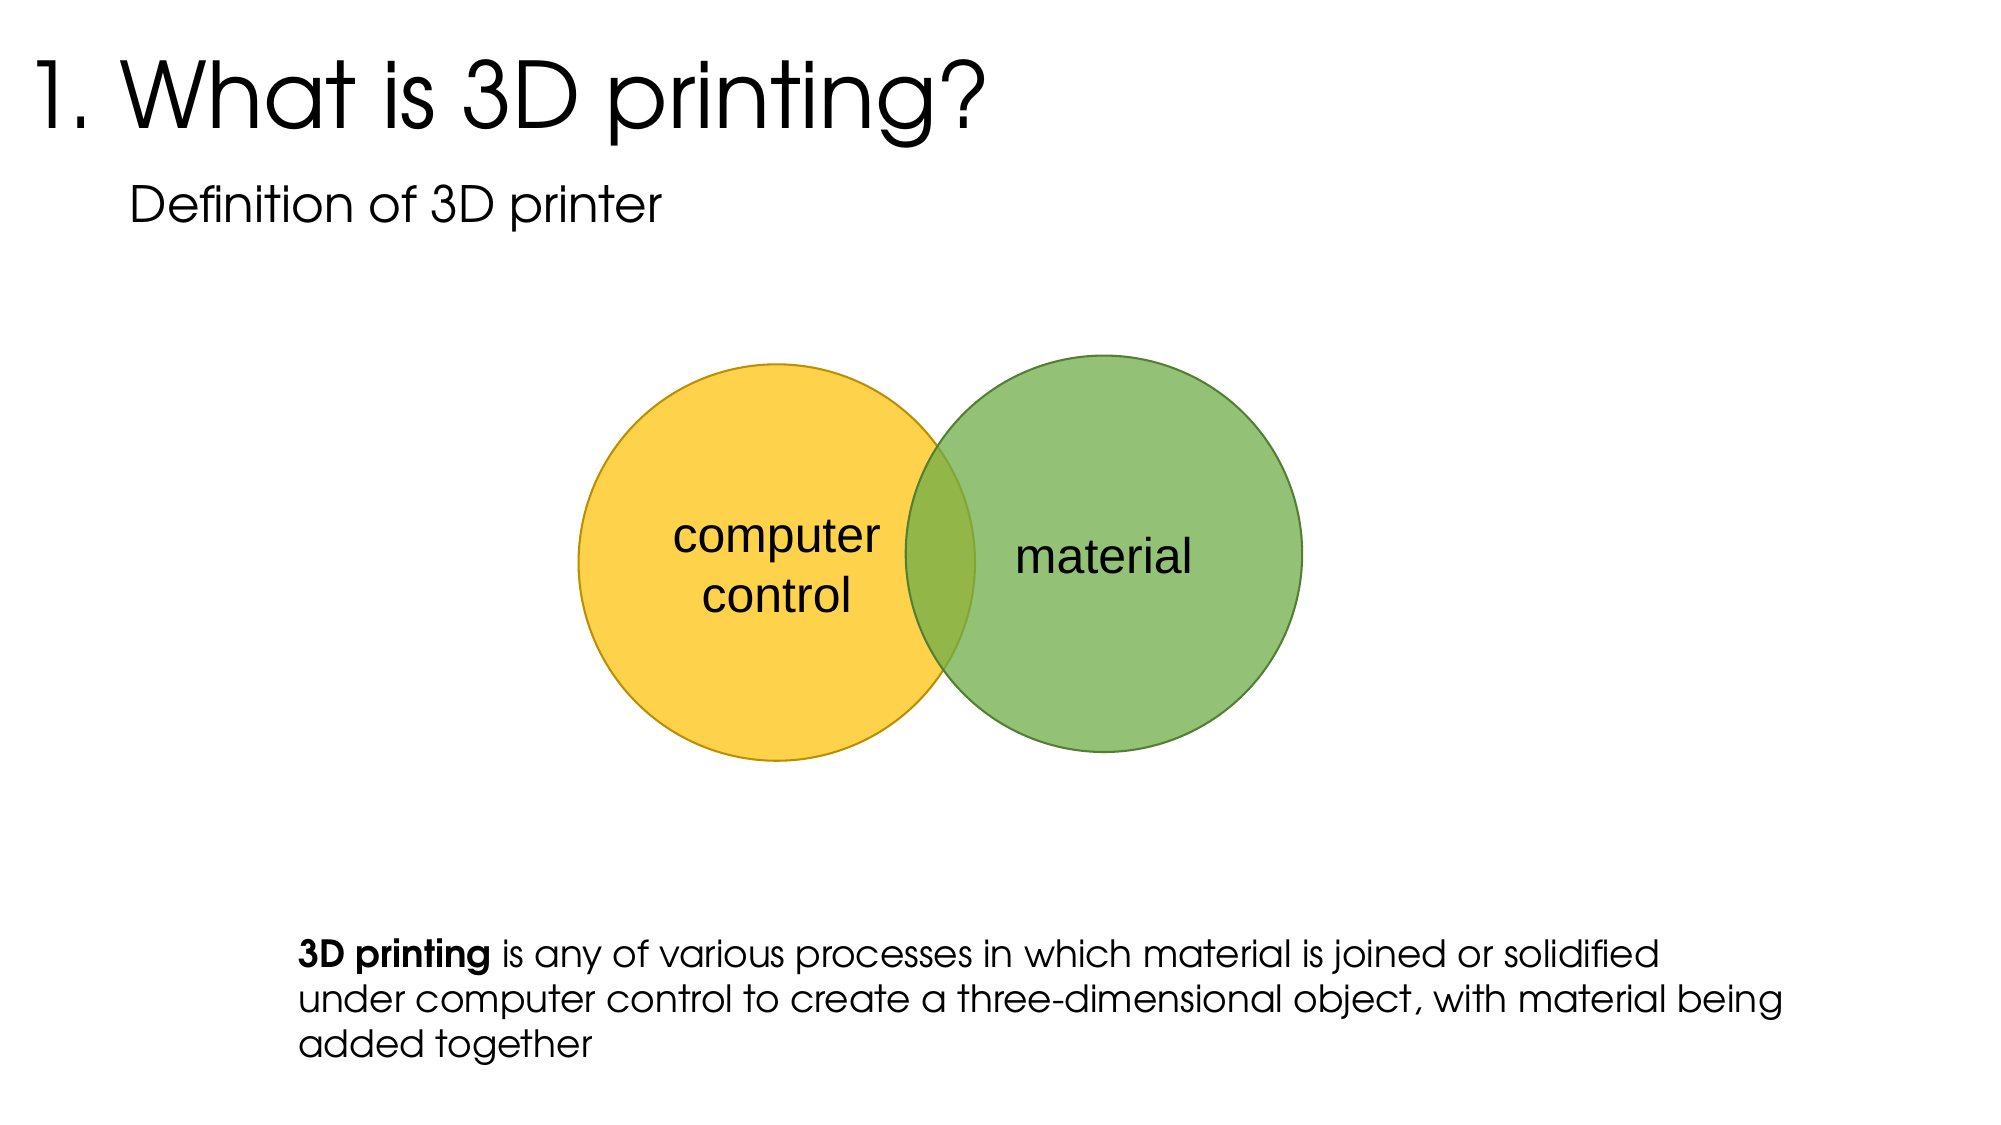

# 1. What is 3D printing?
Definition of 3D printer

material
computer control
3D printing is any of various processes in which material is joined or solidified
under computer control to create a three-dimensional object, with material being
added together